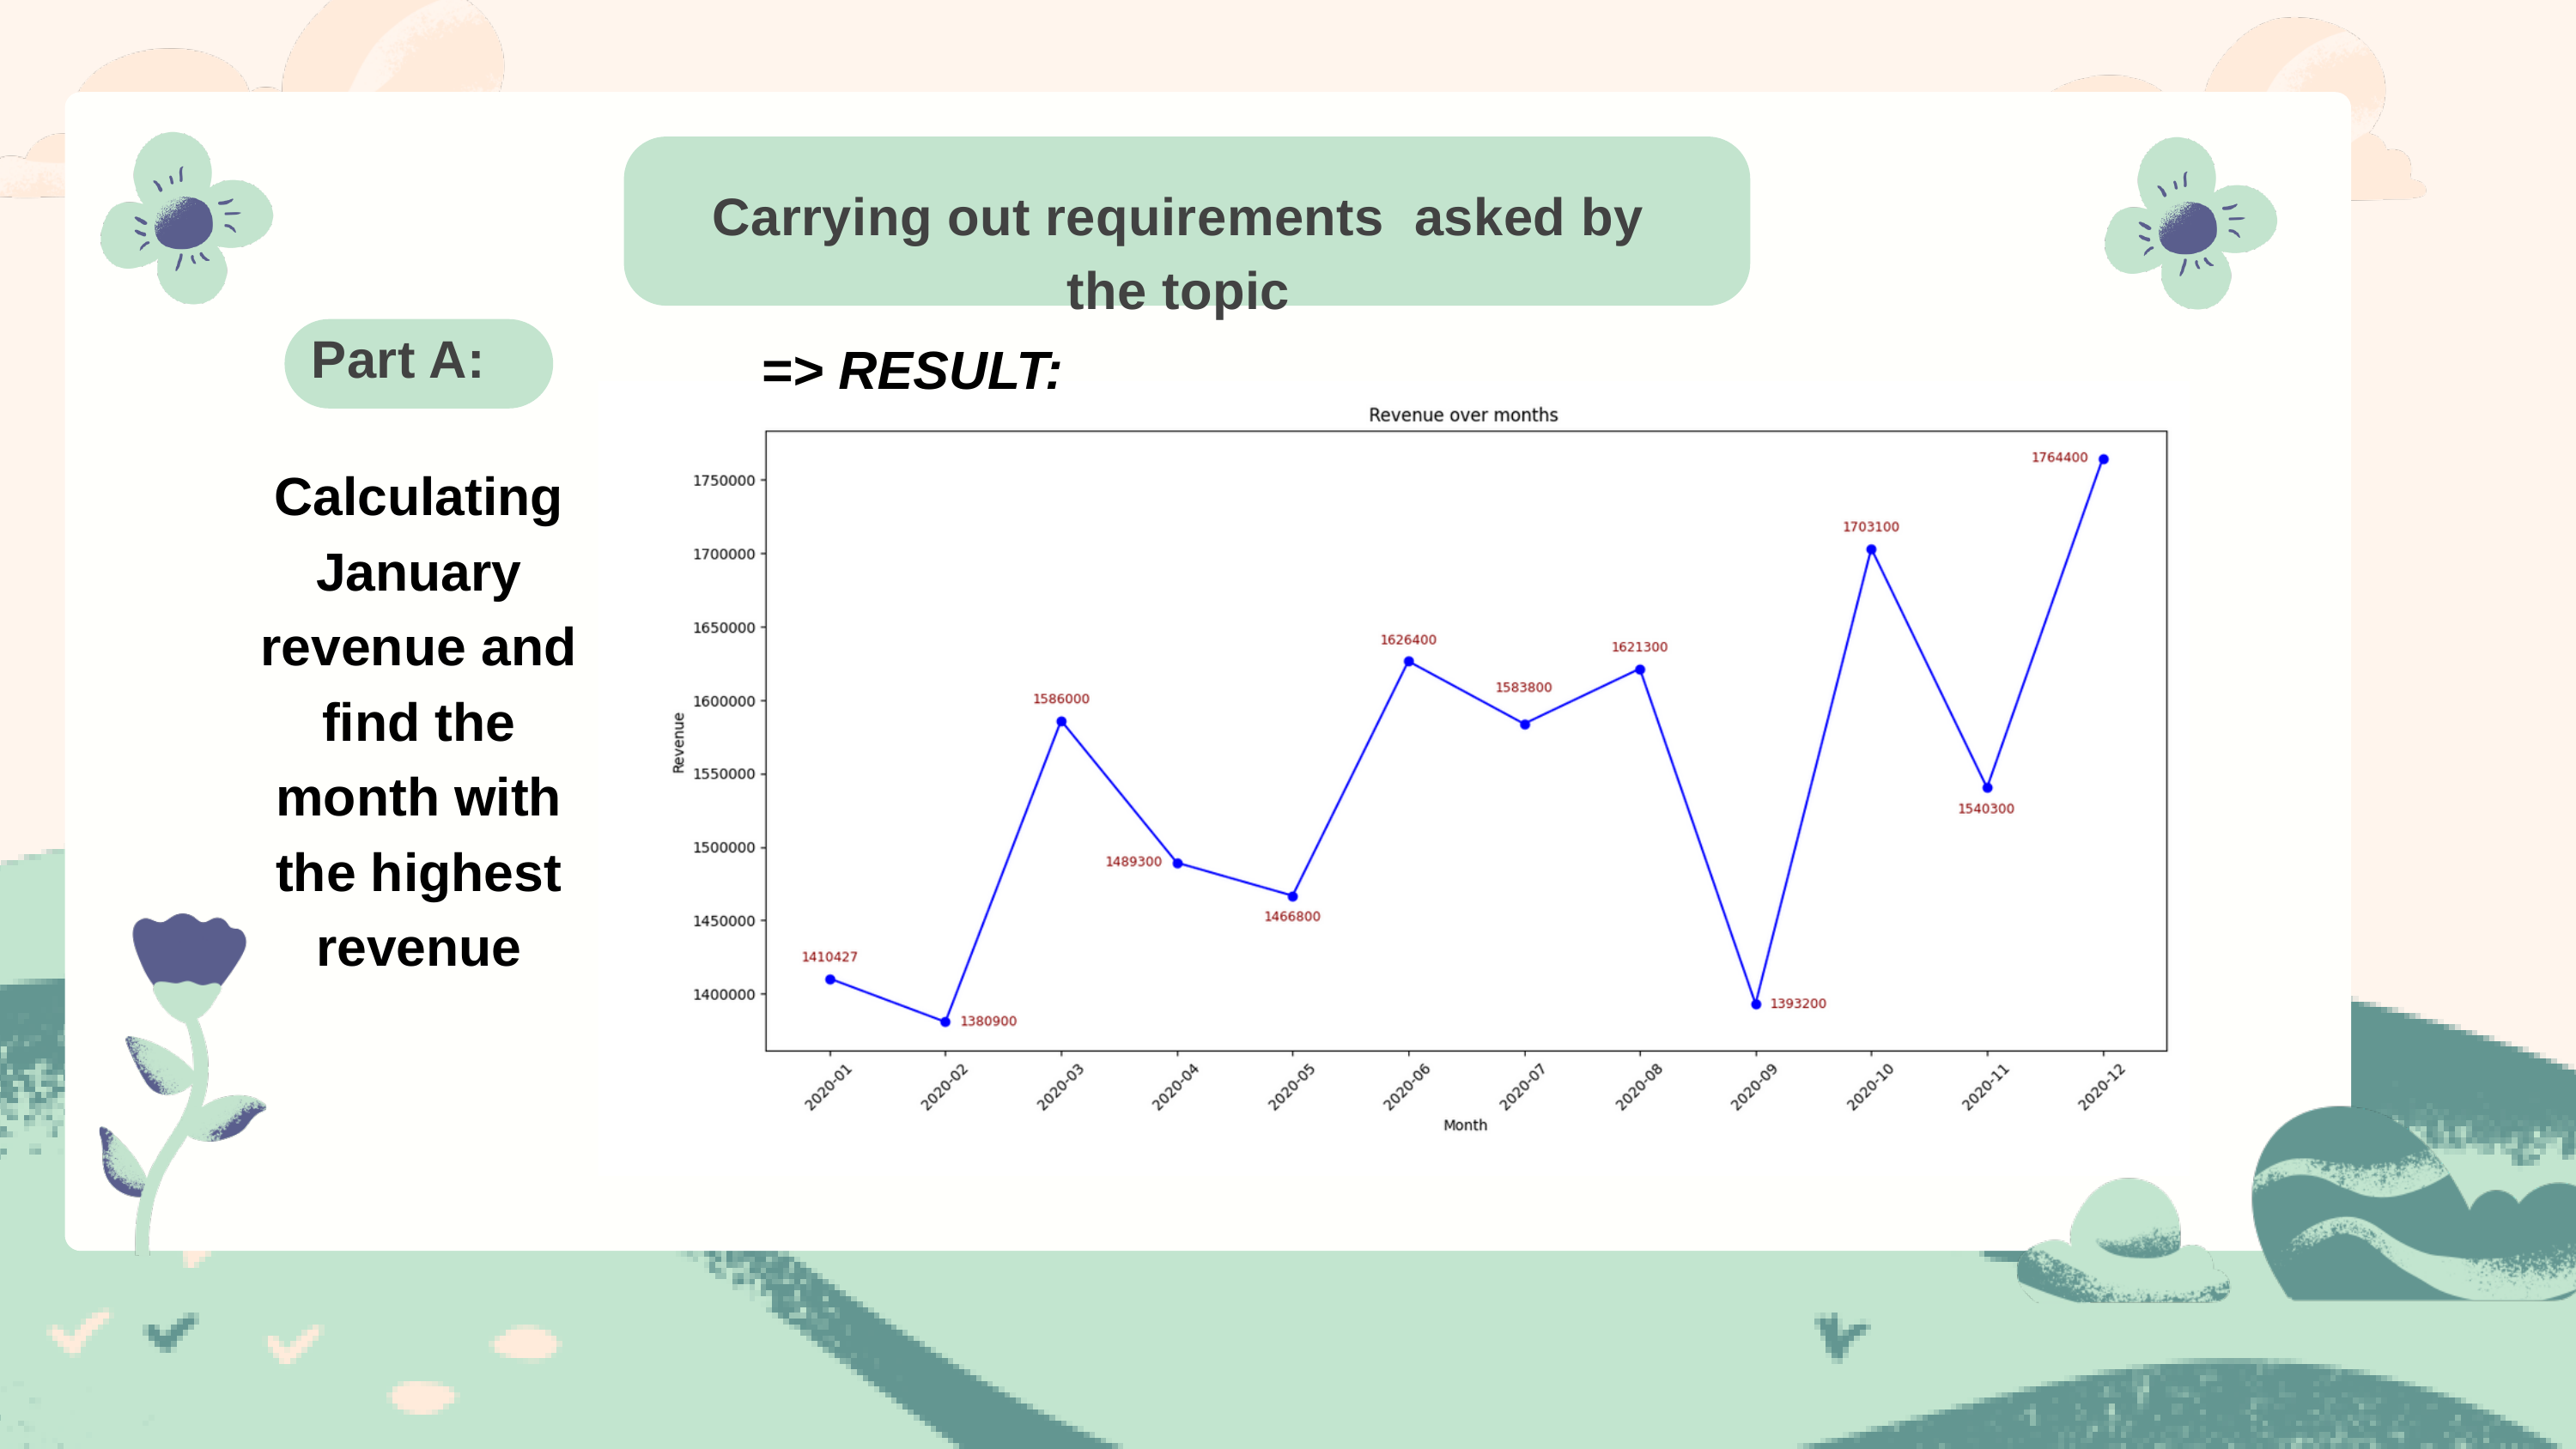

Carrying out requirements  asked by the topic
Part A:

=> RESULT:

Calculating January revenue and find the month with the highest revenue